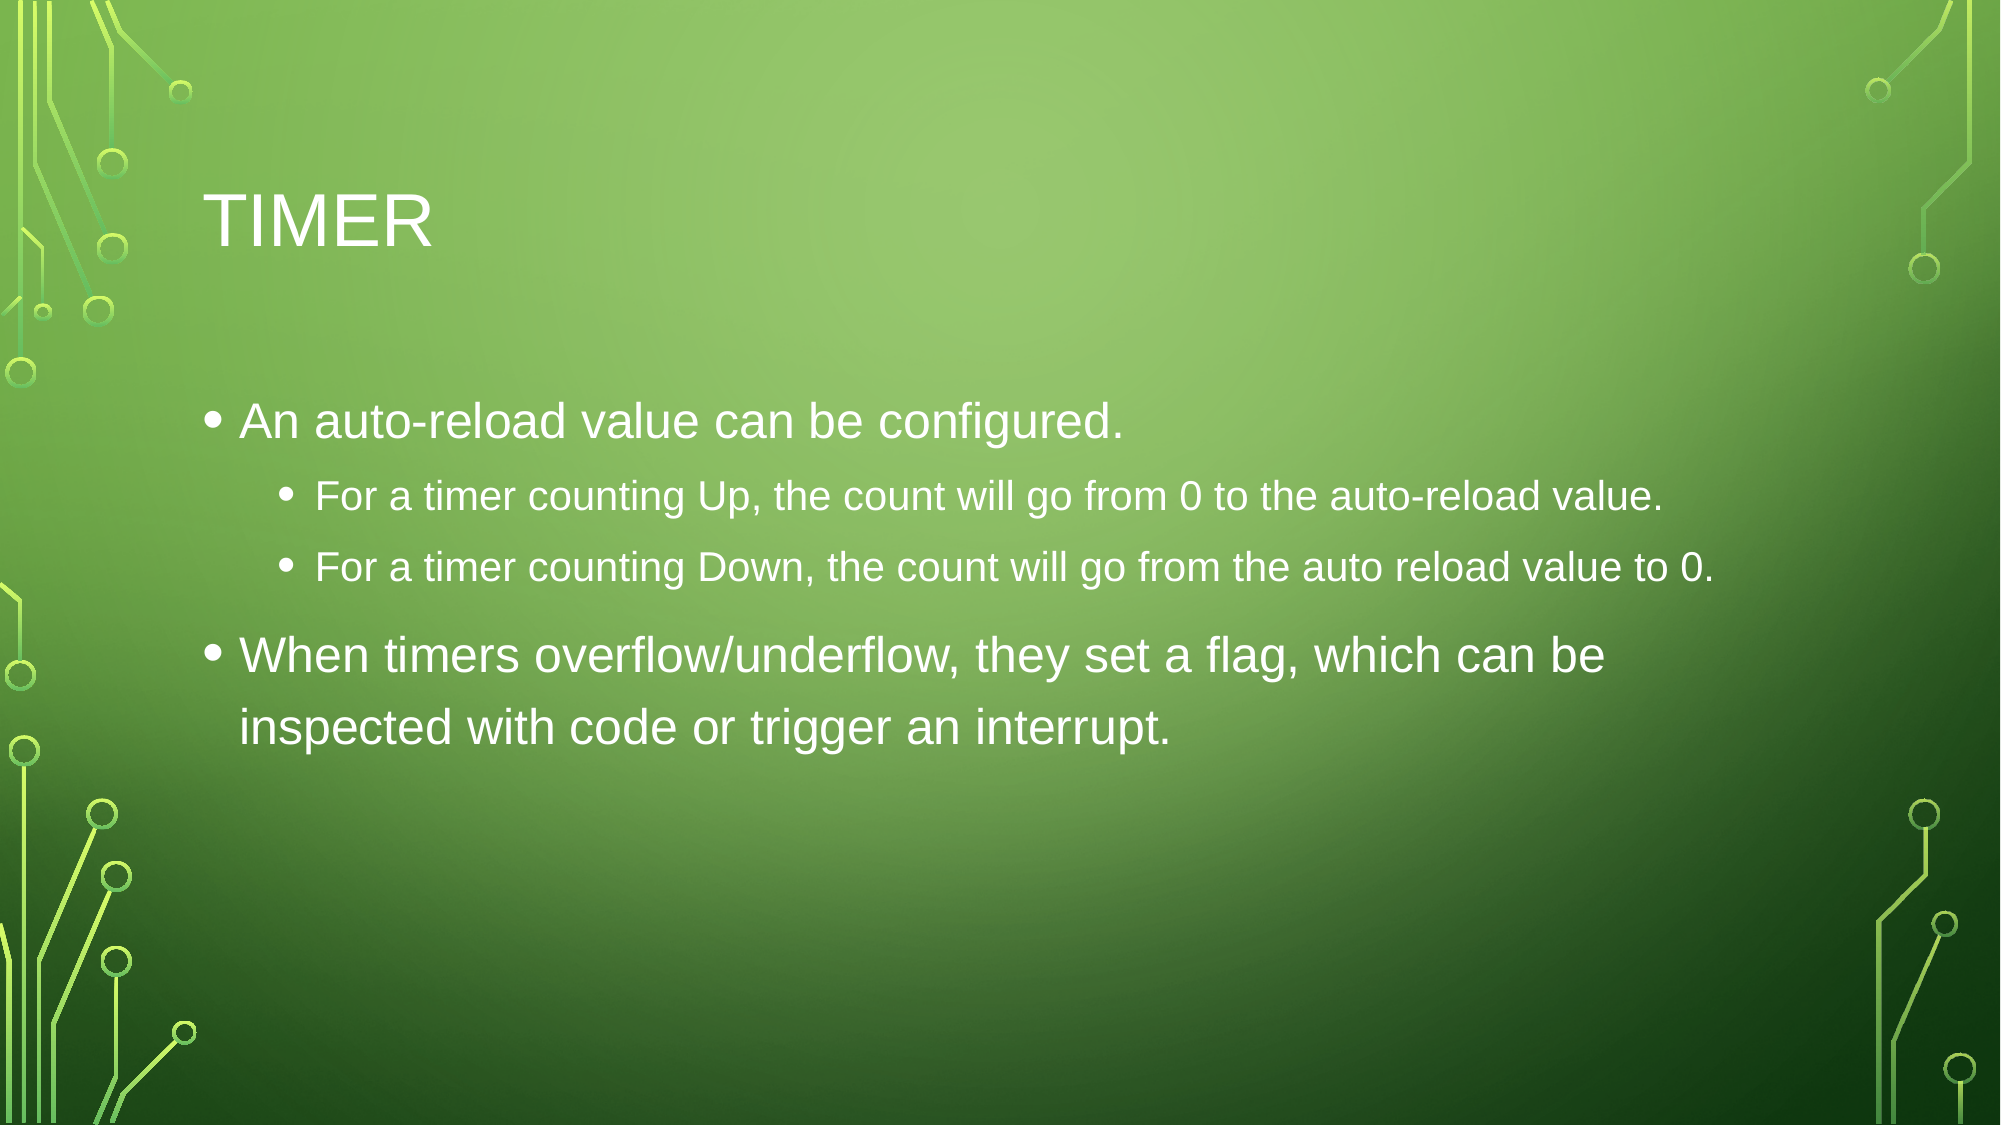

# TIMER
An auto-reload value can be configured.
For a timer counting Up, the count will go from 0 to the auto-reload value.
For a timer counting Down, the count will go from the auto reload value to 0.
When timers overflow/underflow, they set a flag, which can be inspected with code or trigger an interrupt.